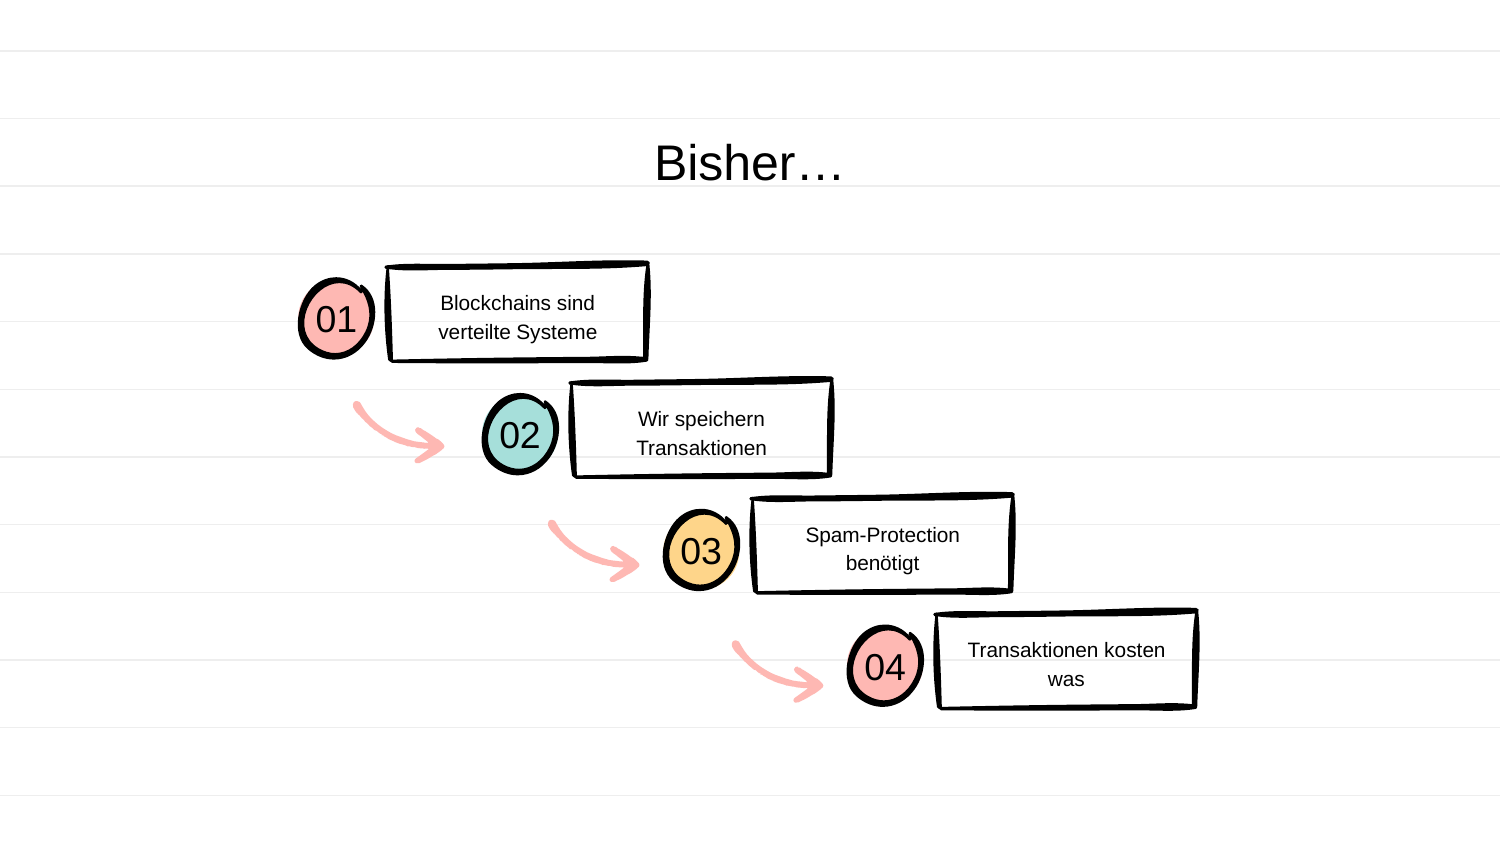

# Bisher…

Blockchains sind verteilte Systeme
01

Wir speichern Transaktionen

02

Spam-Protection benötigt

03

Transaktionen kosten was

04